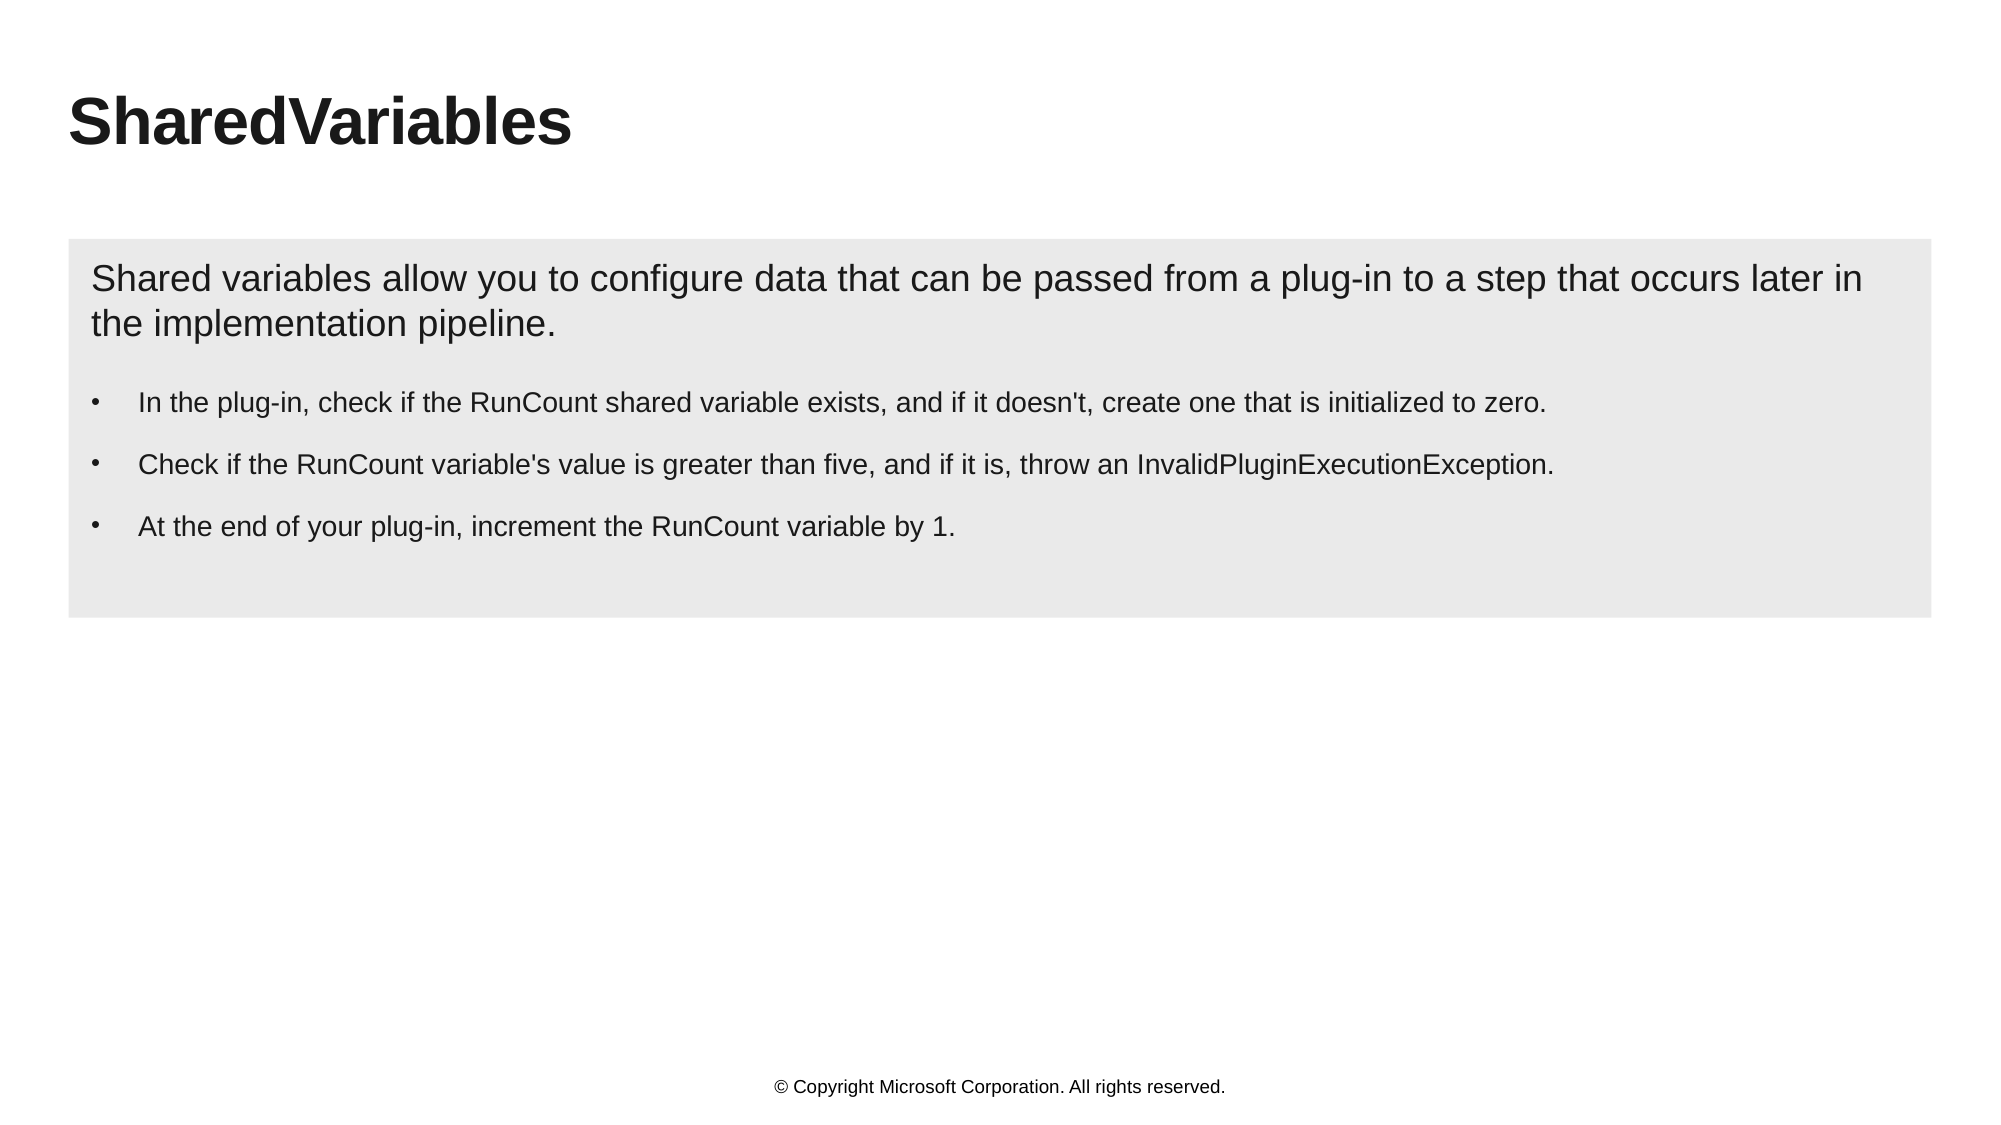

# SharedVariables
Shared variables allow you to configure data that can be passed from a plug-in to a step that occurs later in the implementation pipeline.
In the plug-in, check if the RunCount shared variable exists, and if it doesn't, create one that is initialized to zero.
Check if the RunCount variable's value is greater than five, and if it is, throw an InvalidPluginExecutionException.
At the end of your plug-in, increment the RunCount variable by 1.